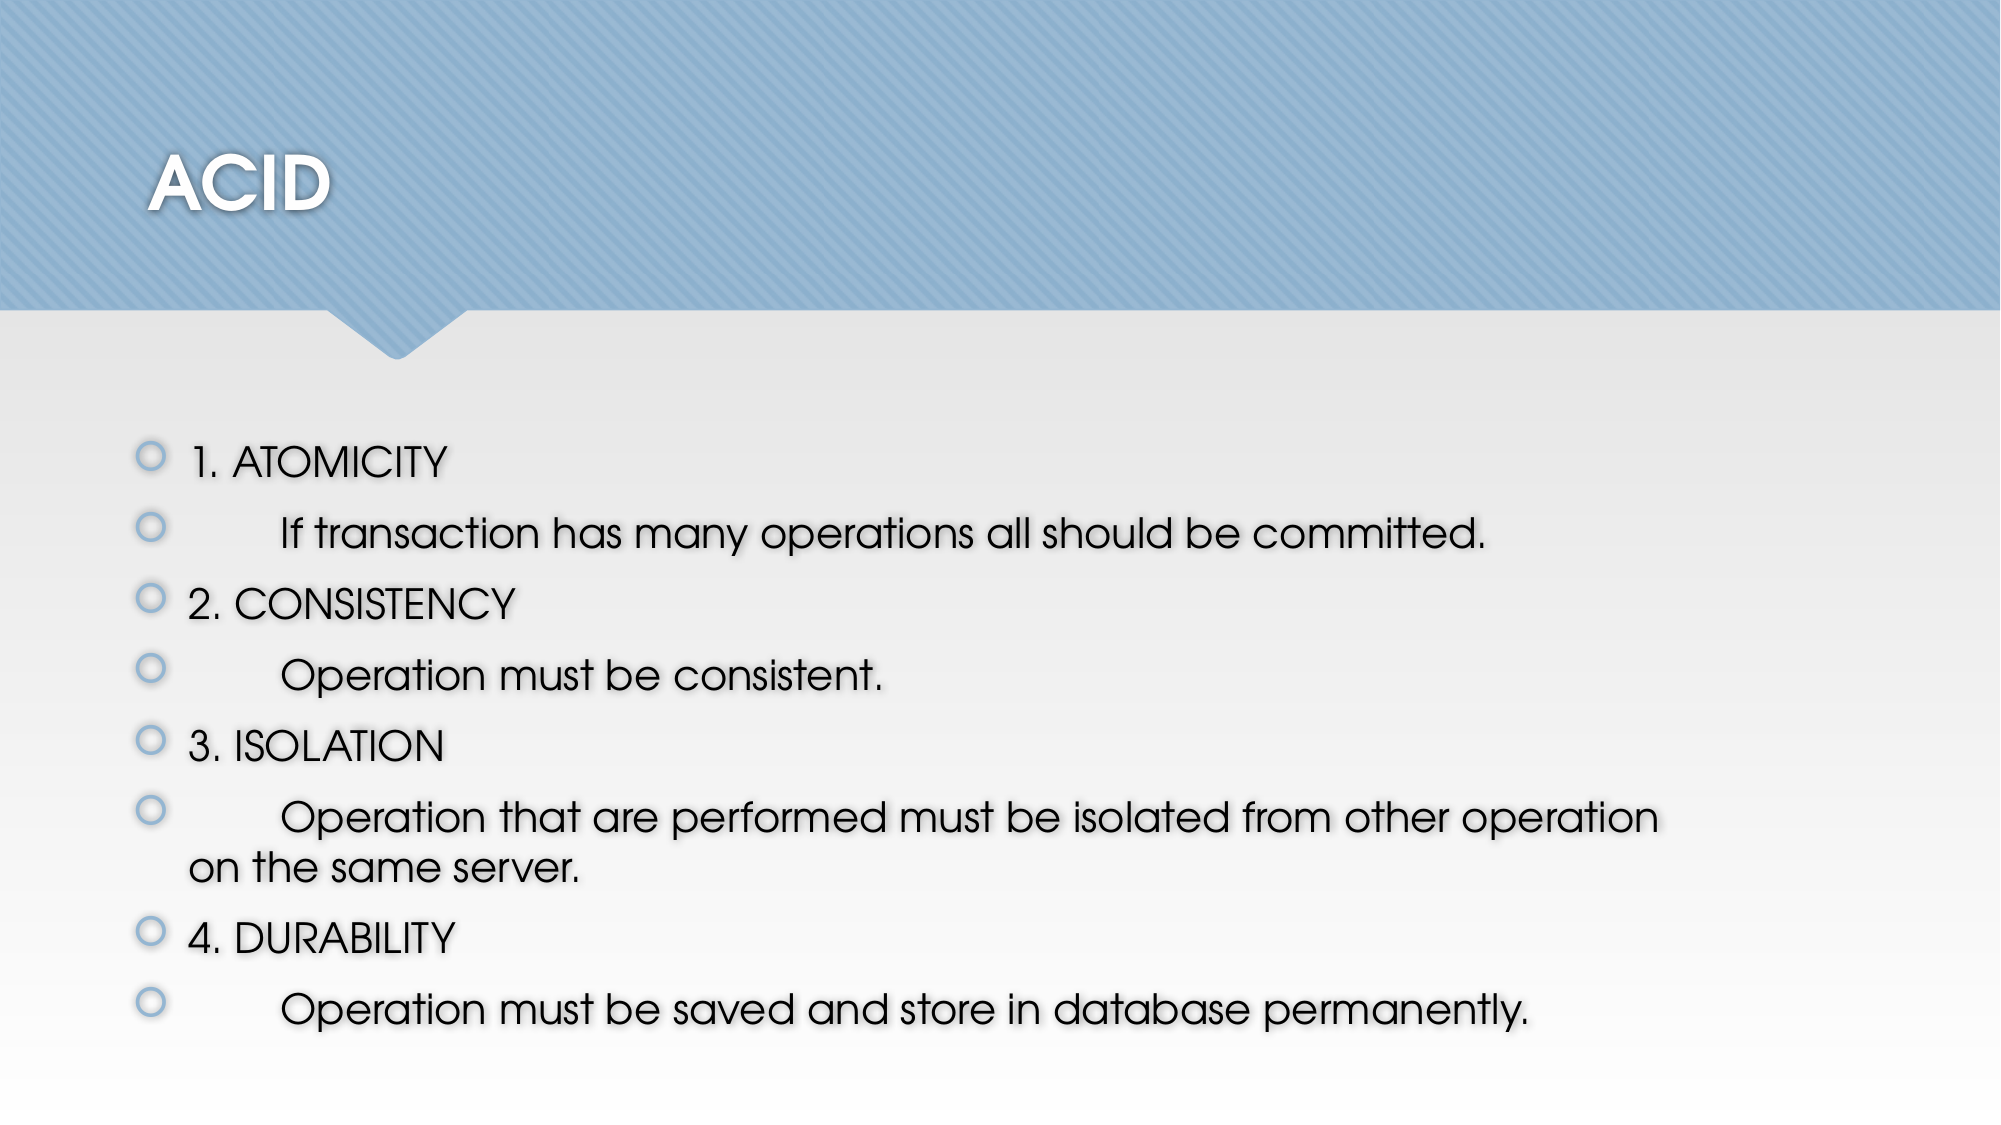

# ACID
1. ATOMICITY
        If transaction has many operations all should be committed.
2. CONSISTENCY
        Operation must be consistent.
3. ISOLATION
        Operation that are performed must be isolated from other operation on the same server.
4. DURABILITY
        Operation must be saved and store in database permanently.